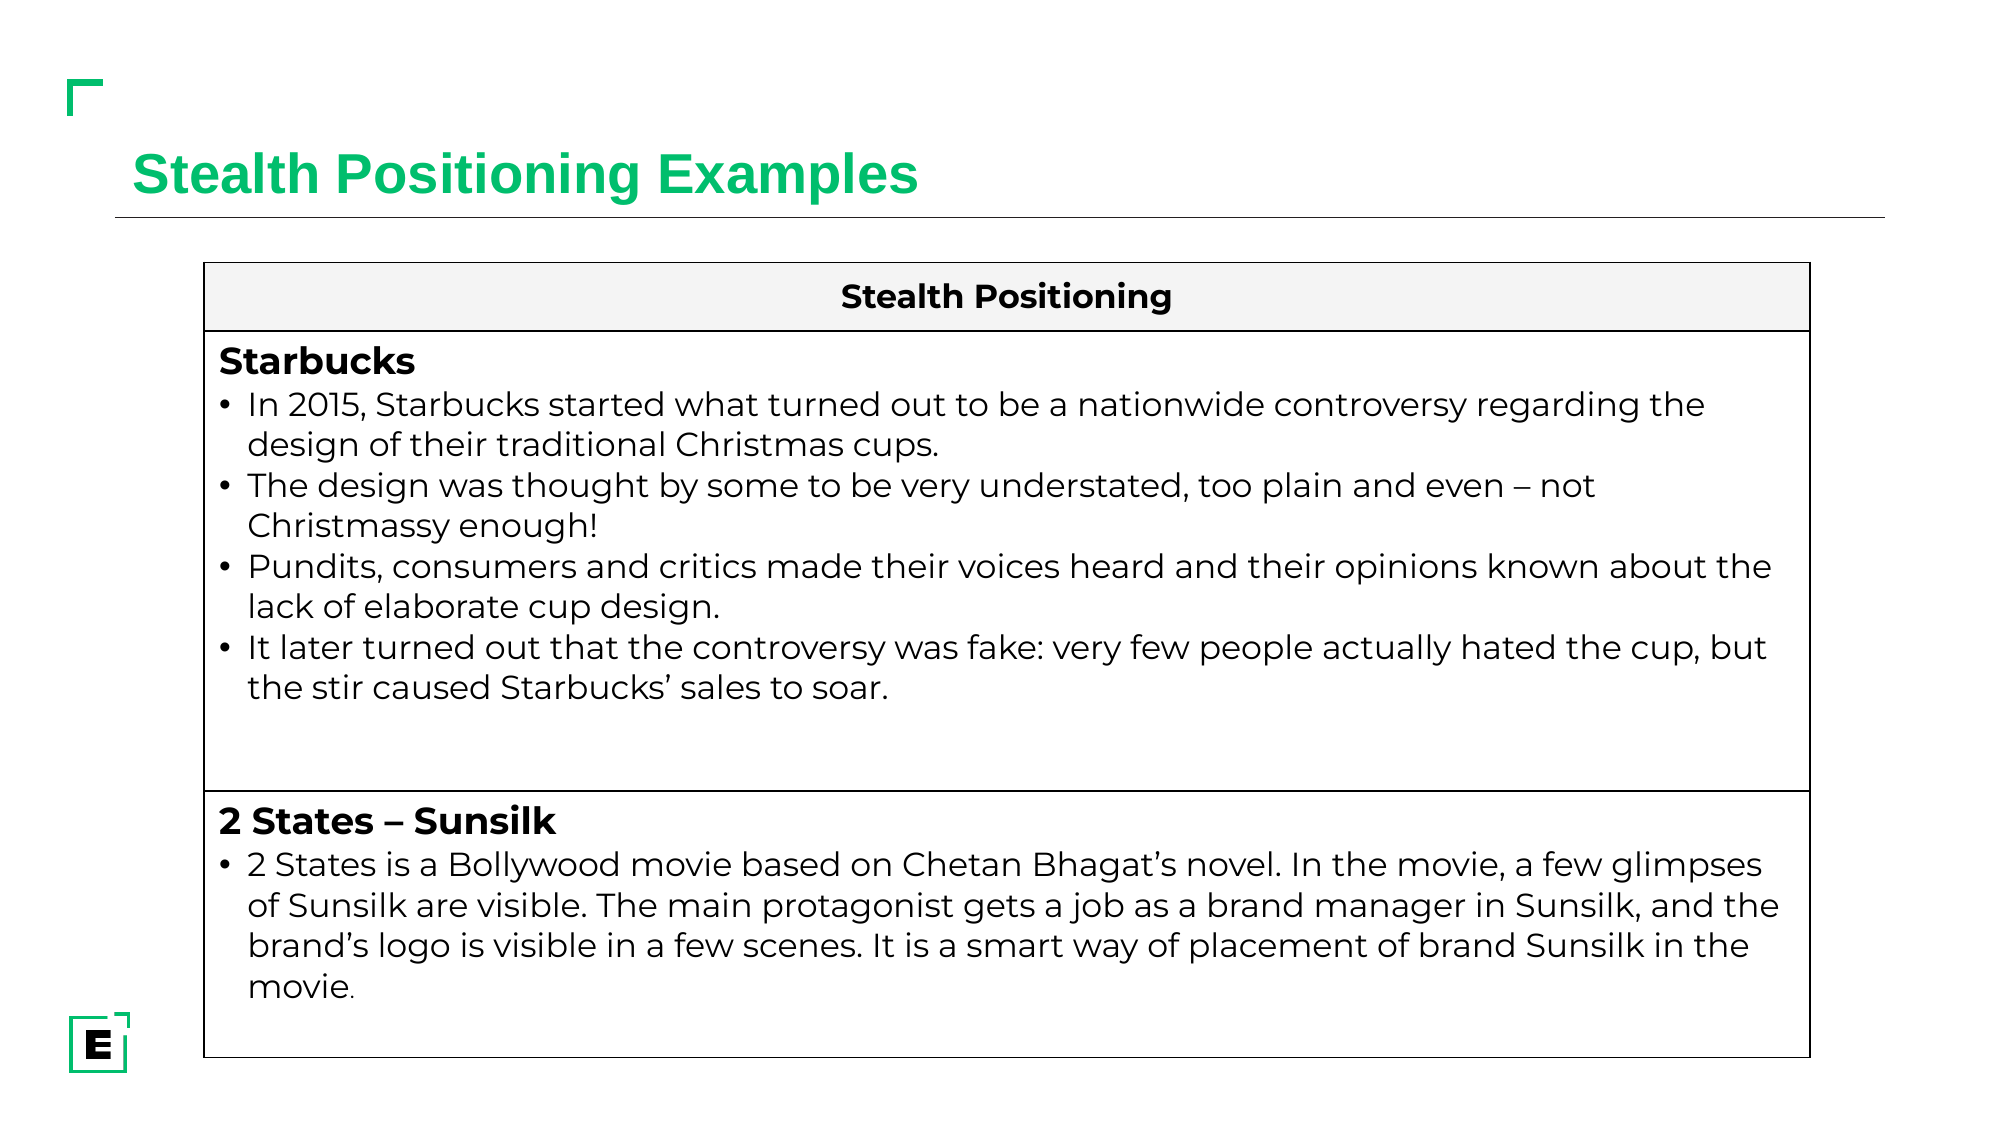

# Stealth Positioning Examples
| Stealth Positioning |
| --- |
| Starbucks In 2015, Starbucks started what turned out to be a nationwide controversy regarding the design of their traditional Christmas cups. The design was thought by some to be very understated, too plain and even – not Christmassy enough! Pundits, consumers and critics made their voices heard and their opinions known about the lack of elaborate cup design. It later turned out that the controversy was fake: very few people actually hated the cup, but the stir caused Starbucks’ sales to soar. |
| 2 States – Sunsilk 2 States is a Bollywood movie based on Chetan Bhagat’s novel. In the movie, a few glimpses of Sunsilk are visible. The main protagonist gets a job as a brand manager in Sunsilk, and the brand’s logo is visible in a few scenes. It is a smart way of placement of brand Sunsilk in the movie. |